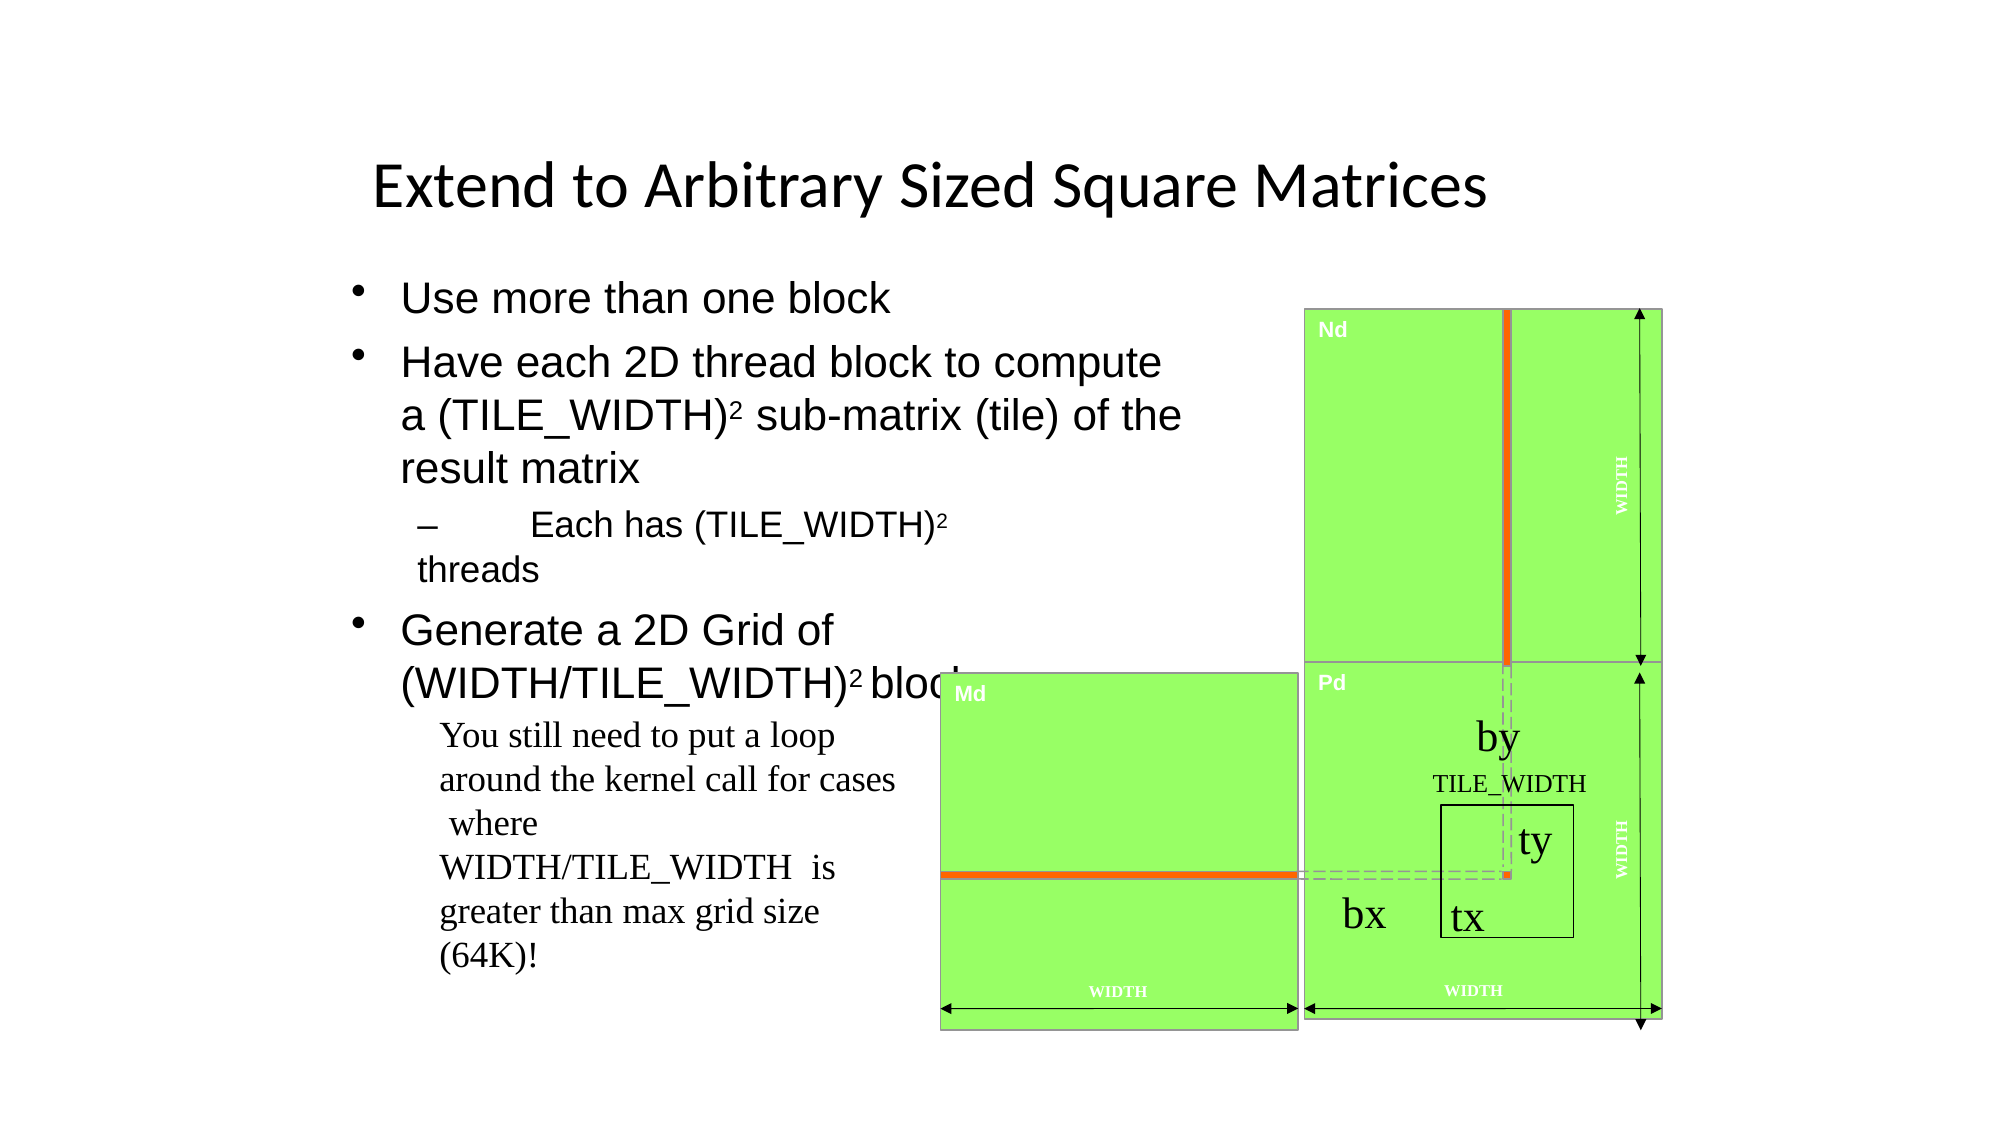

# Extend to Arbitrary Sized Square Matrices
Use more than one block
Have each 2D thread block to compute  a (TILE_WIDTH)2 sub-matrix (tile) of the

Nd
result matrix
–	Each has (TILE_WIDTH)2 threads
Generate a 2D Grid of  (WIDTH/TILE_WIDTH)2 blocks
WIDTH

Pd

Md
by
TILE_WIDTH
You still need to put a loop  around the kernel call for cases  where WIDTH/TILE_WIDTH  is greater than max grid size  (64K)!

ty
WIDTH
bx
tx
WIDTH
WIDTH